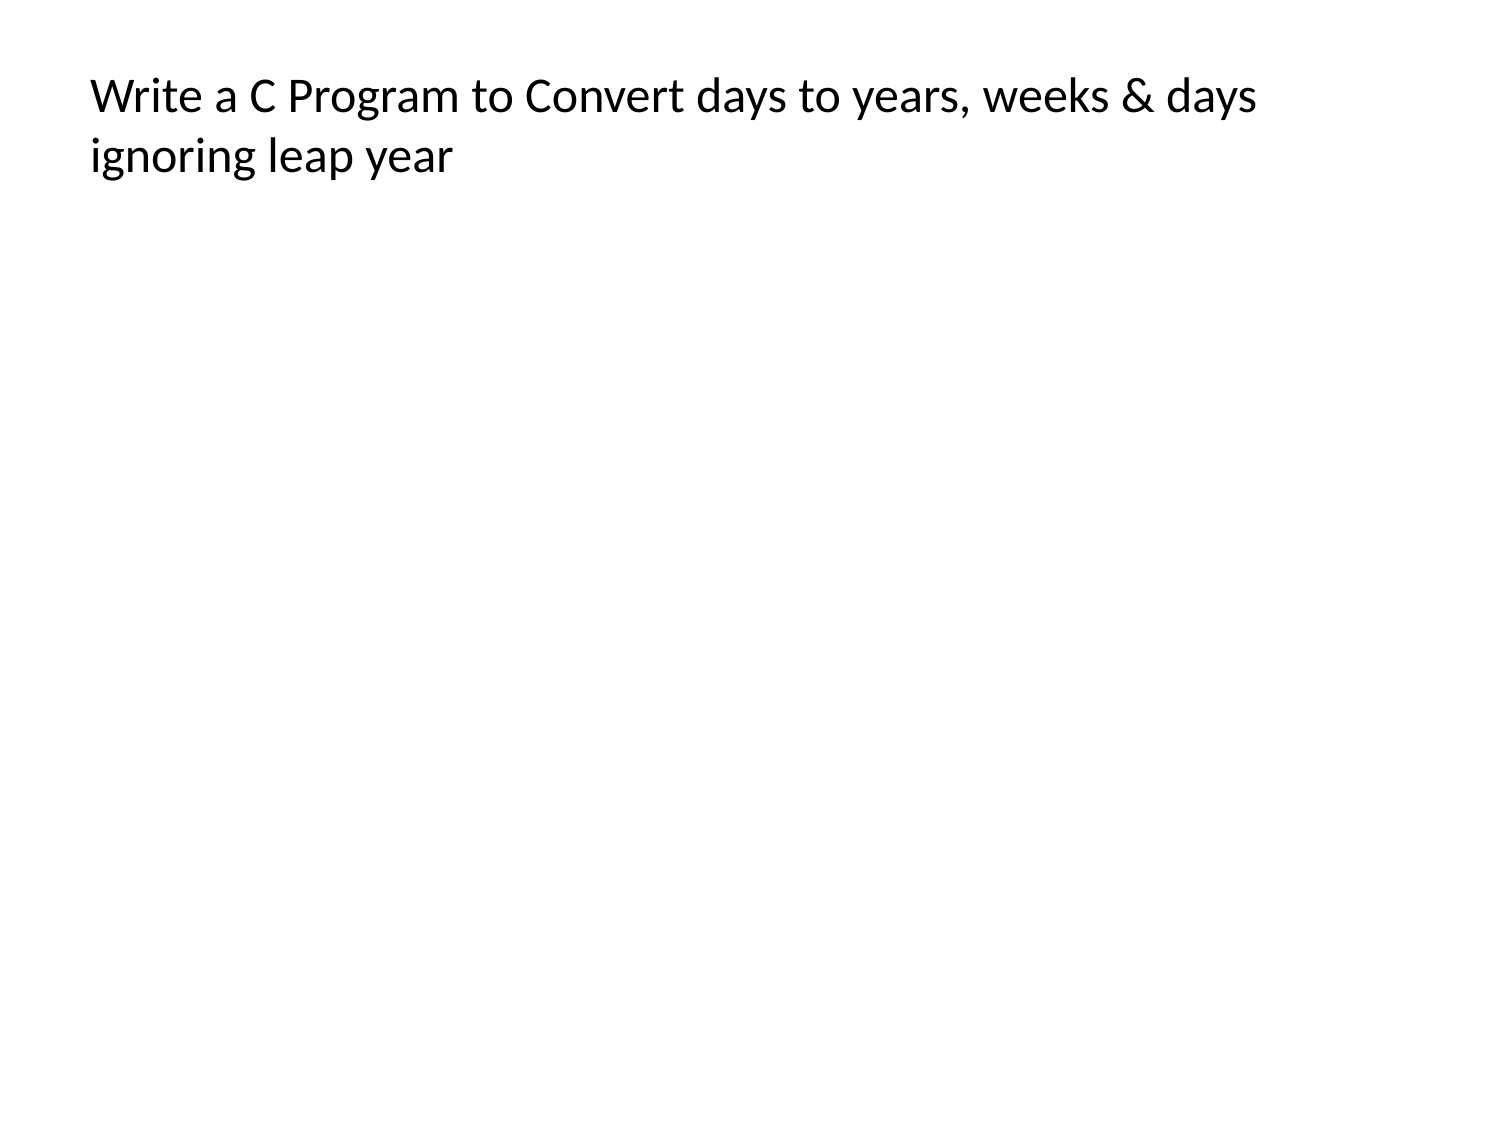

Write a C Program to Convert days to years, weeks & days ignoring leap year